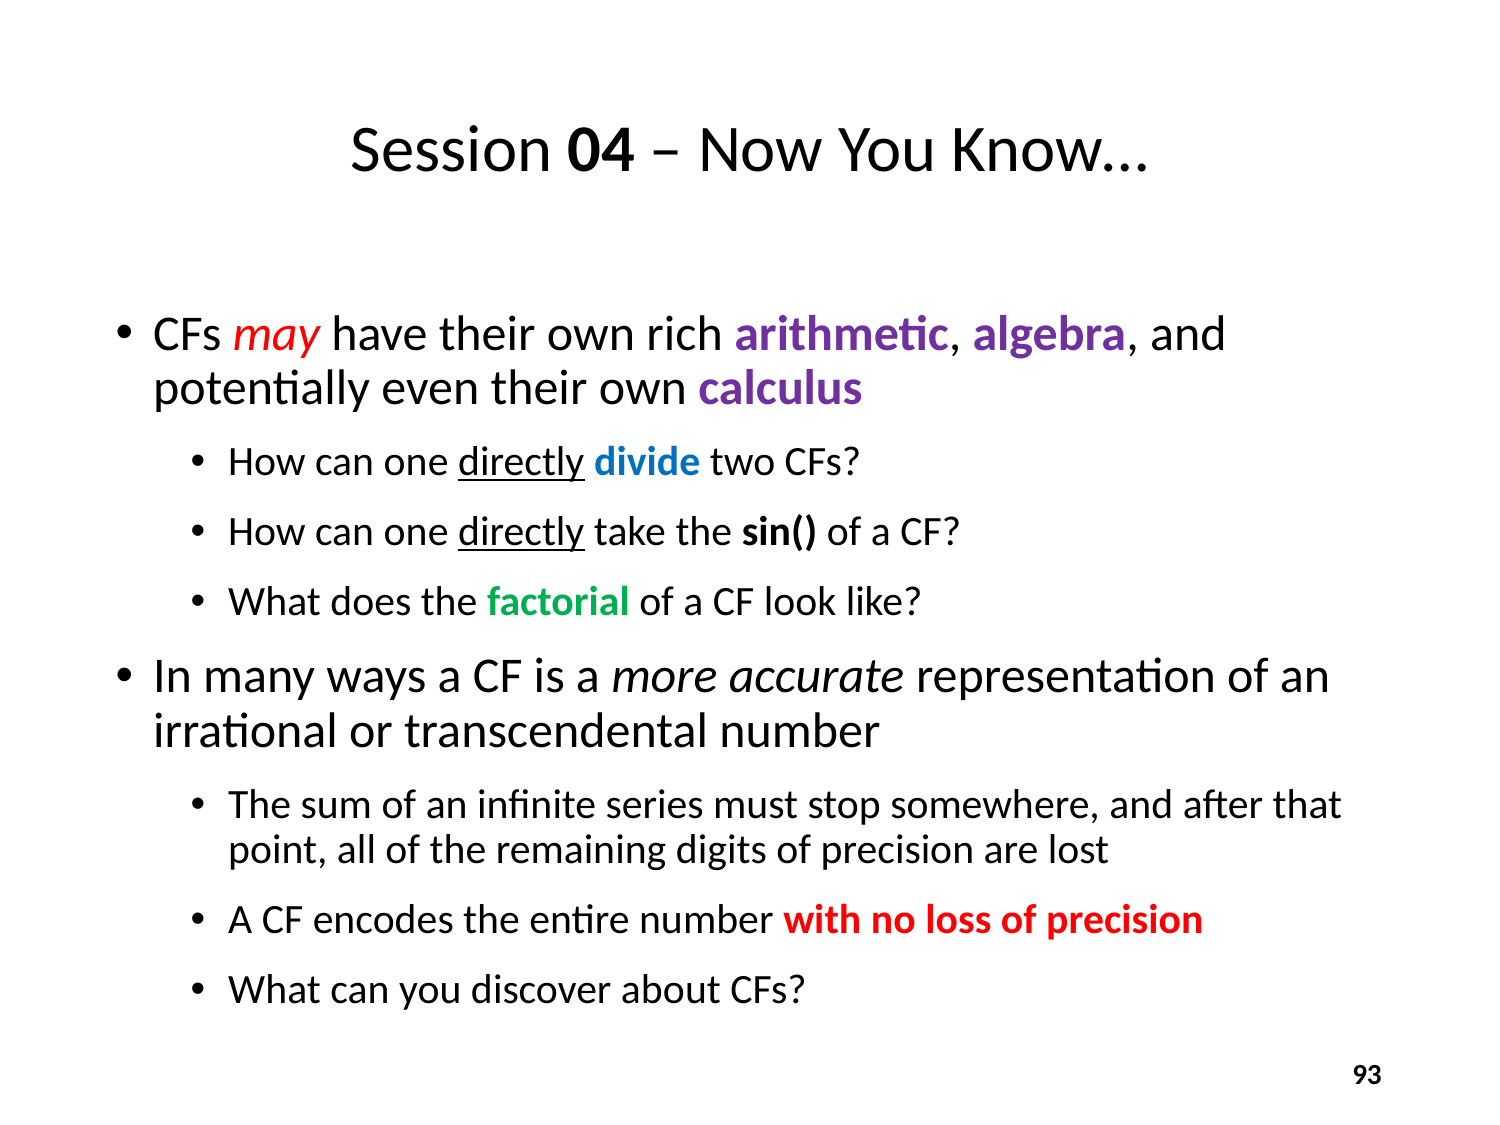

# Session 04 – Now You Know…
CFs may have their own rich arithmetic, algebra, and potentially even their own calculus
How can one directly divide two CFs?
How can one directly take the sin() of a CF?
What does the factorial of a CF look like?
In many ways a CF is a more accurate representation of an irrational or transcendental number
The sum of an infinite series must stop somewhere, and after that point, all of the remaining digits of precision are lost
A CF encodes the entire number with no loss of precision
What can you discover about CFs?
93